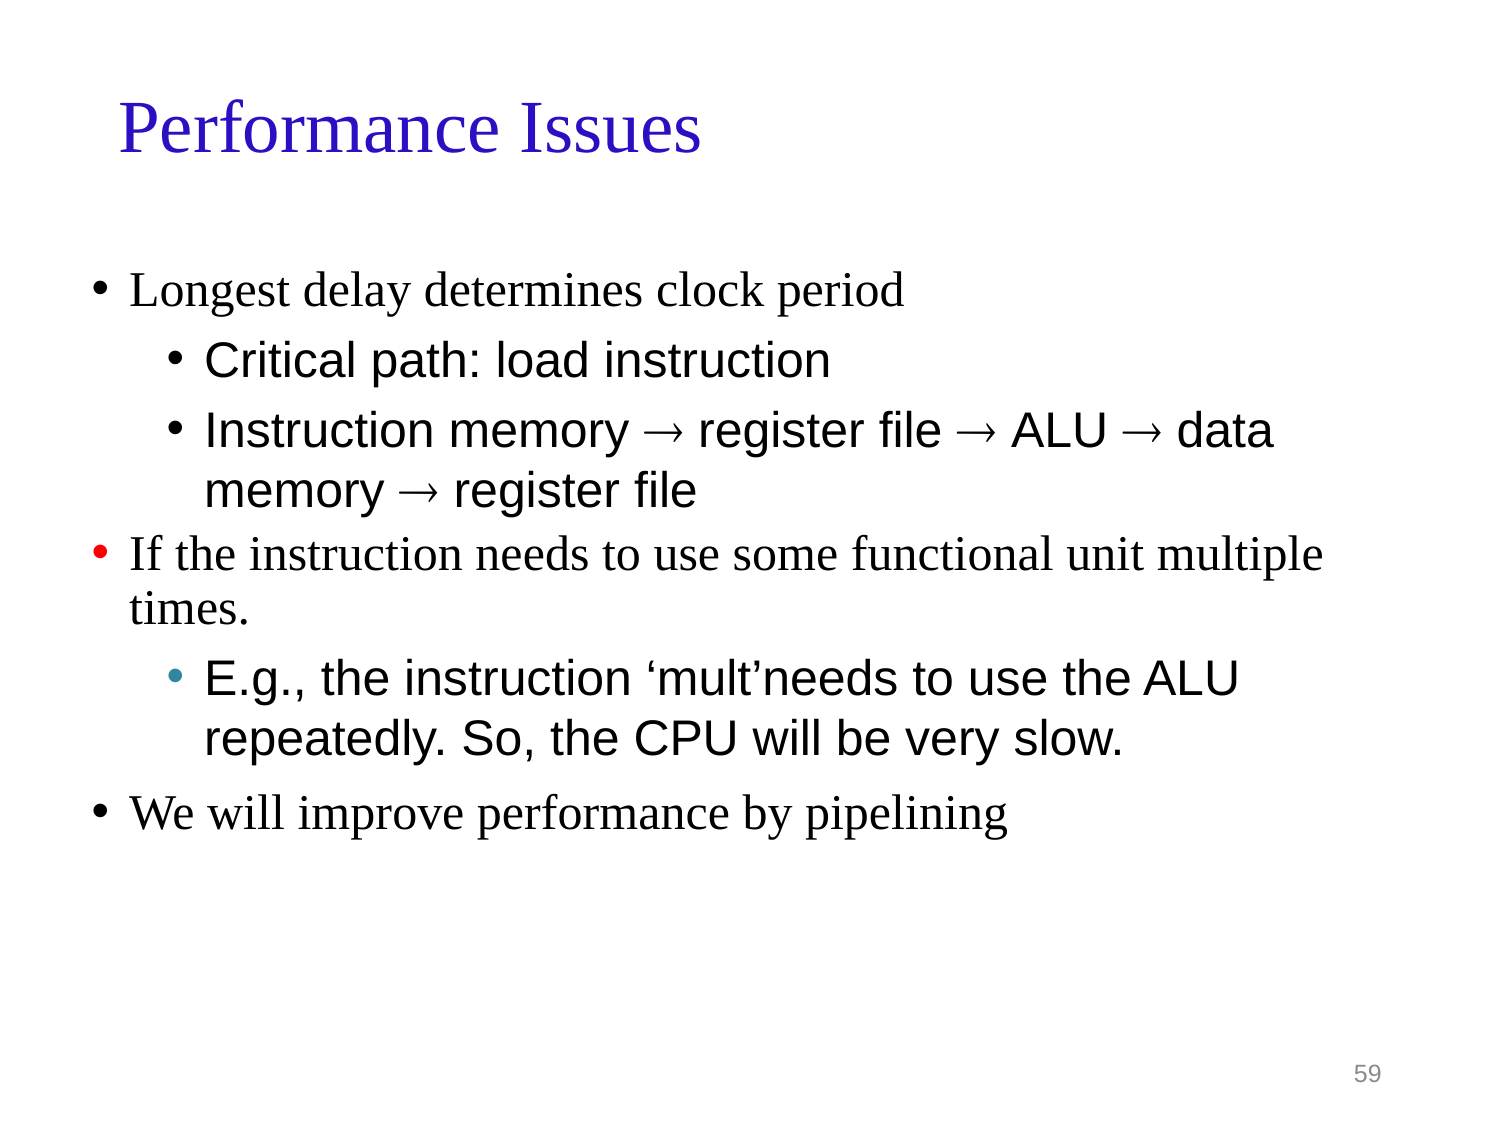

# Performance Issues
Longest delay determines clock period
Critical path: load instruction
Instruction memory → register file → ALU → data memory → register file
If the instruction needs to use some functional unit multiple times.
E.g., the instruction ‘mult’needs to use the ALU repeatedly. So, the CPU will be very slow.
We will improve performance by pipelining
59